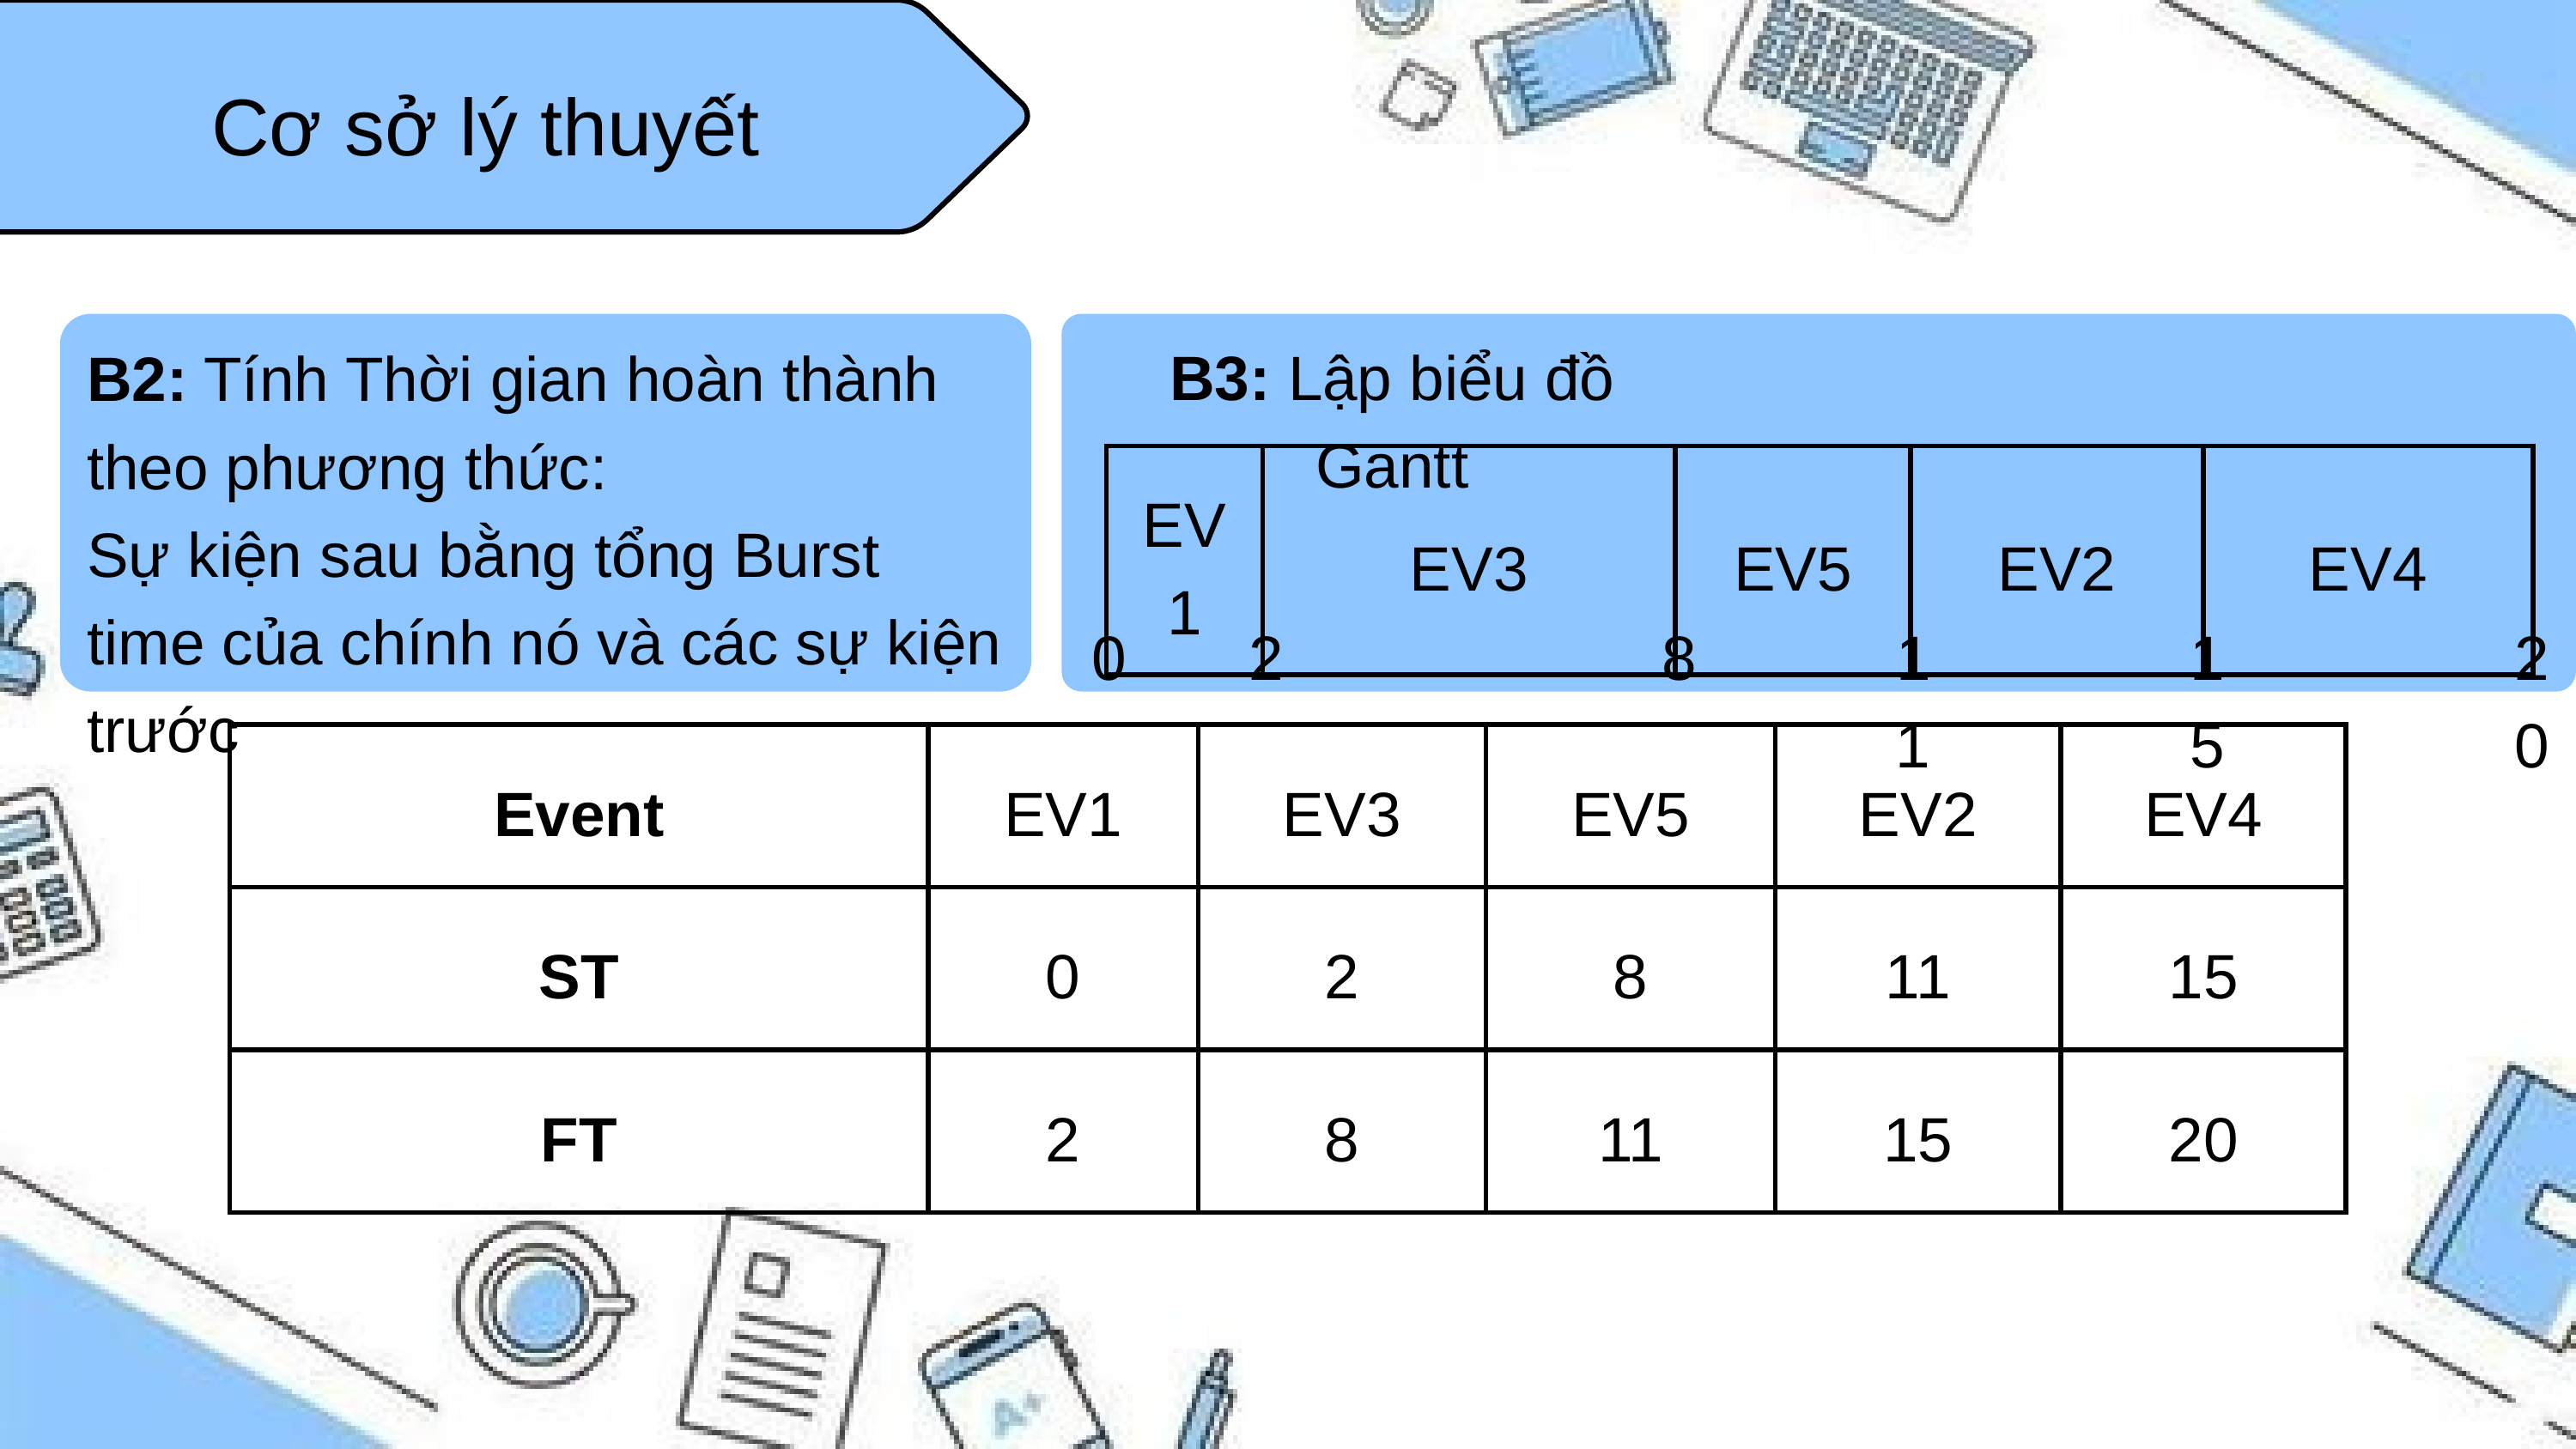

Cơ sở lý thuyết

B2: Tính Thời gian hoàn thành theo phương thức:
Sự kiện sau bằng tổng Burst time của chính nó và các sự kiện trước

B3: Lập biểu đồ Gantt
| EV1 | EV3 | EV5 | EV2 | EV4 |
| --- | --- | --- | --- | --- |
0
2
8
11
15
20
| Event | EV1 | EV3 | EV5 | EV2 | EV4 |
| --- | --- | --- | --- | --- | --- |
| ST | 0 | 2 | 8 | 11 | 15 |
| FT | 2 | 8 | 11 | 15 | 20 |